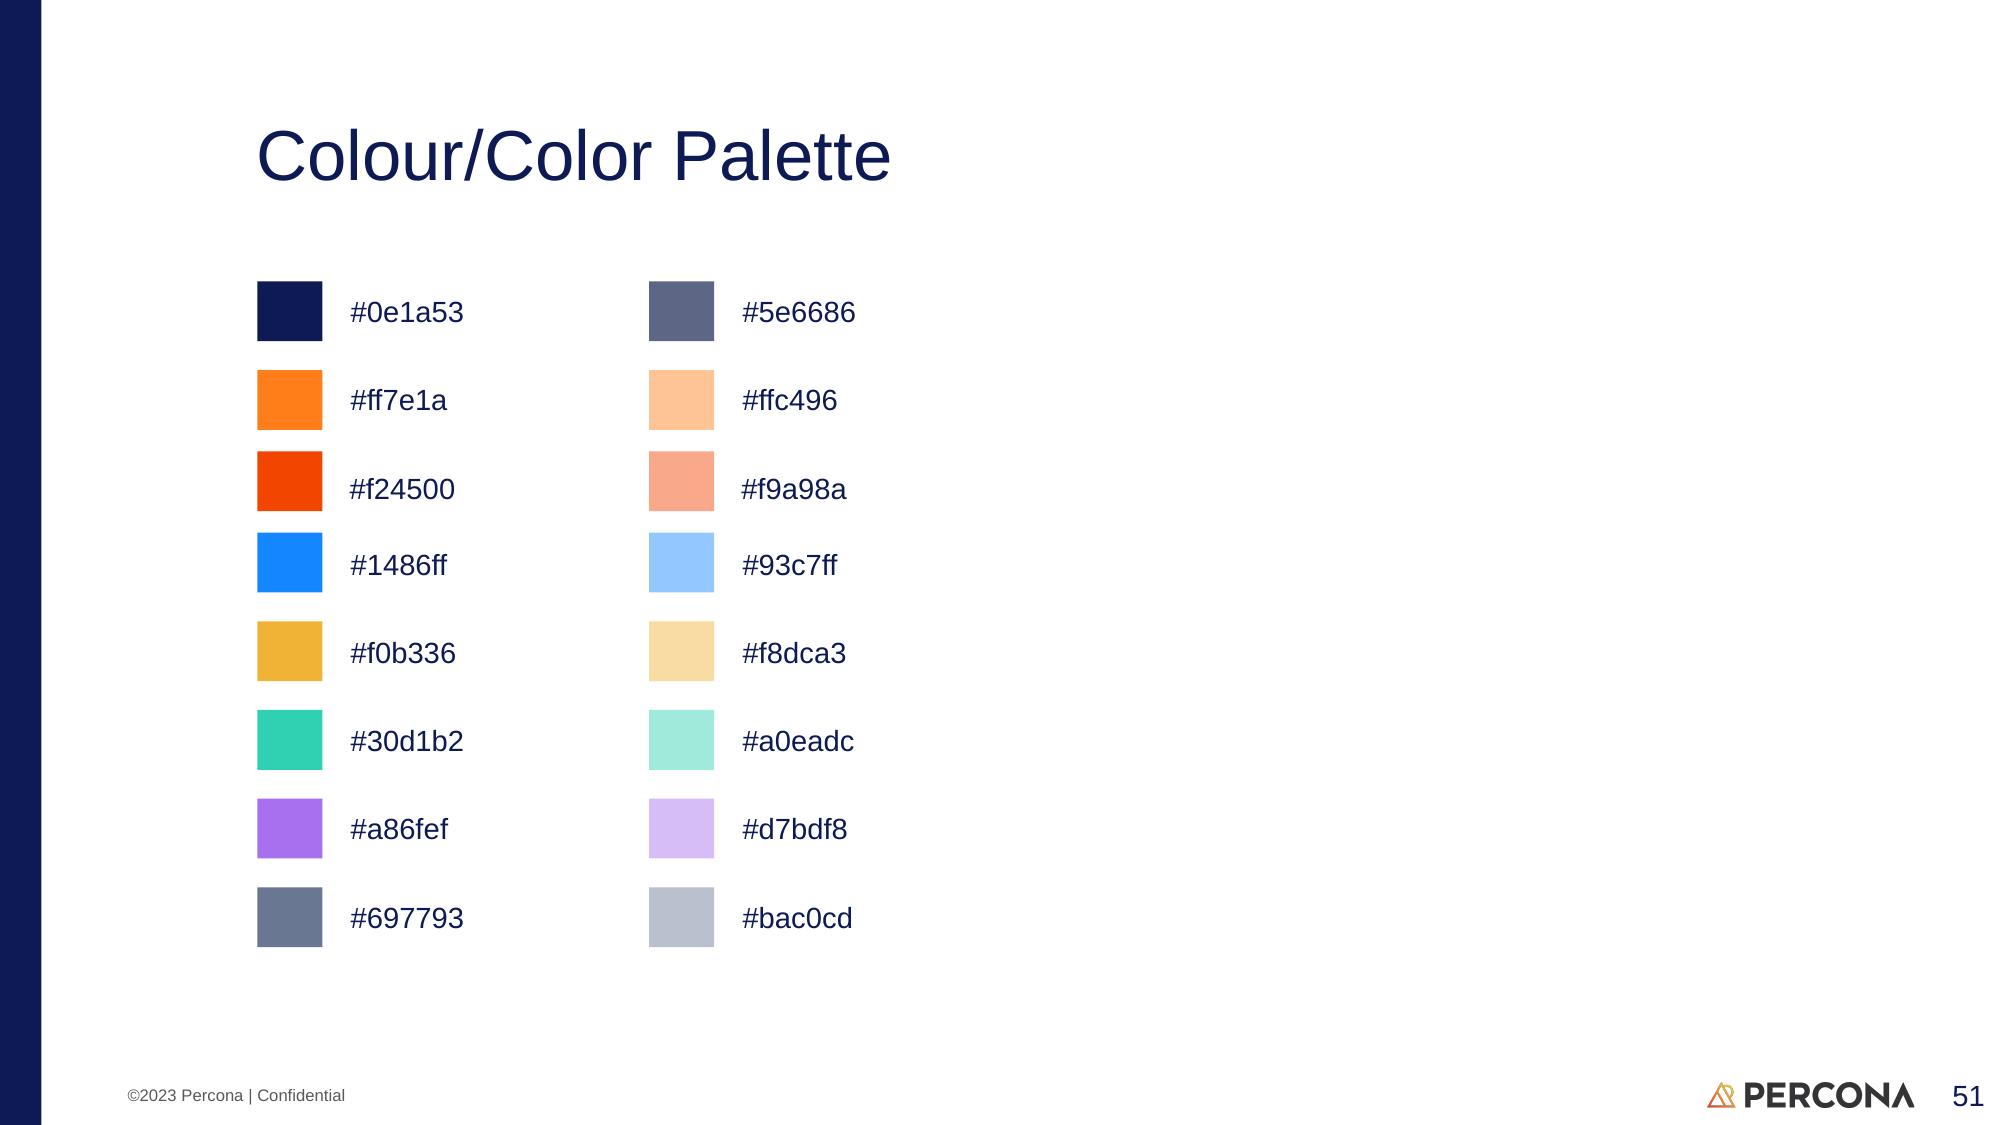

Colour/Color Palette
#0e1a53
#5e6686

#ff7e1a
#ffc496

#f24500
#f9a98a
#1486ff
#93c7ff

#f0b336
#f8dca3

#a0eadc
#30d1b2

#a86fef
#d7bdf8

#697793
#bac0cd

51